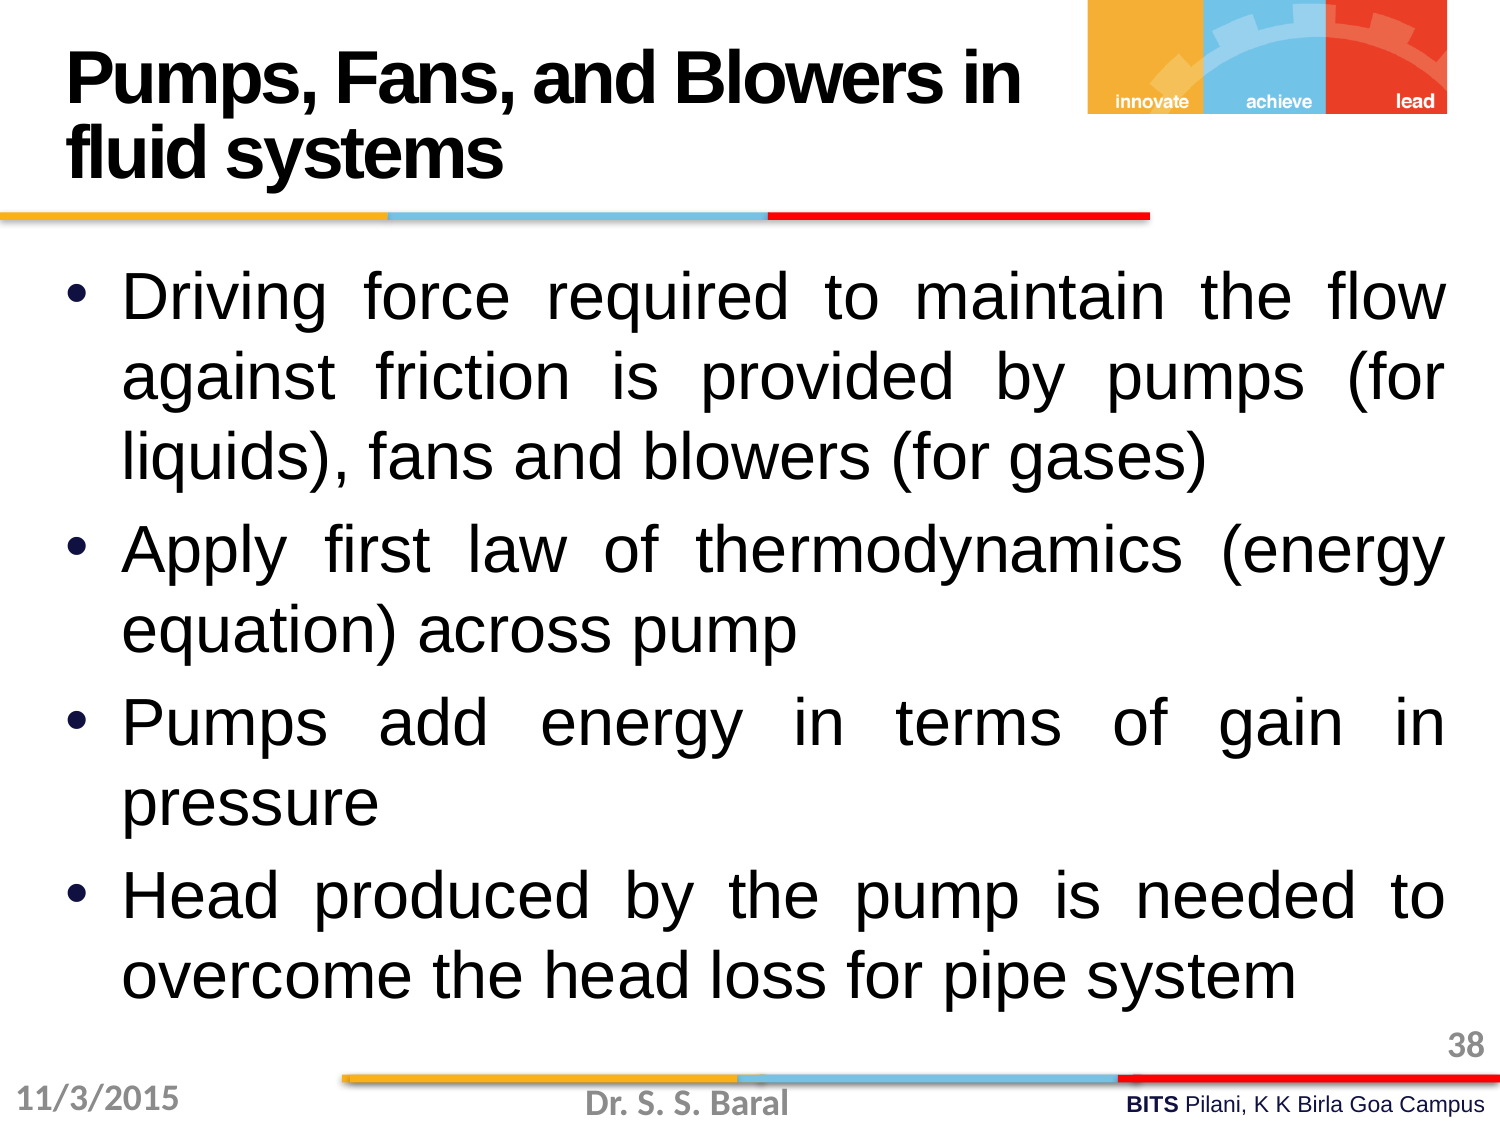

Pumps, Fans, and Blowers in fluid systems
Driving force required to maintain the flow against friction is provided by pumps (for liquids), fans and blowers (for gases)
Apply first law of thermodynamics (energy equation) across pump
Pumps add energy in terms of gain in pressure
Head produced by the pump is needed to overcome the head loss for pipe system
38
11/3/2015
Dr. S. S. Baral